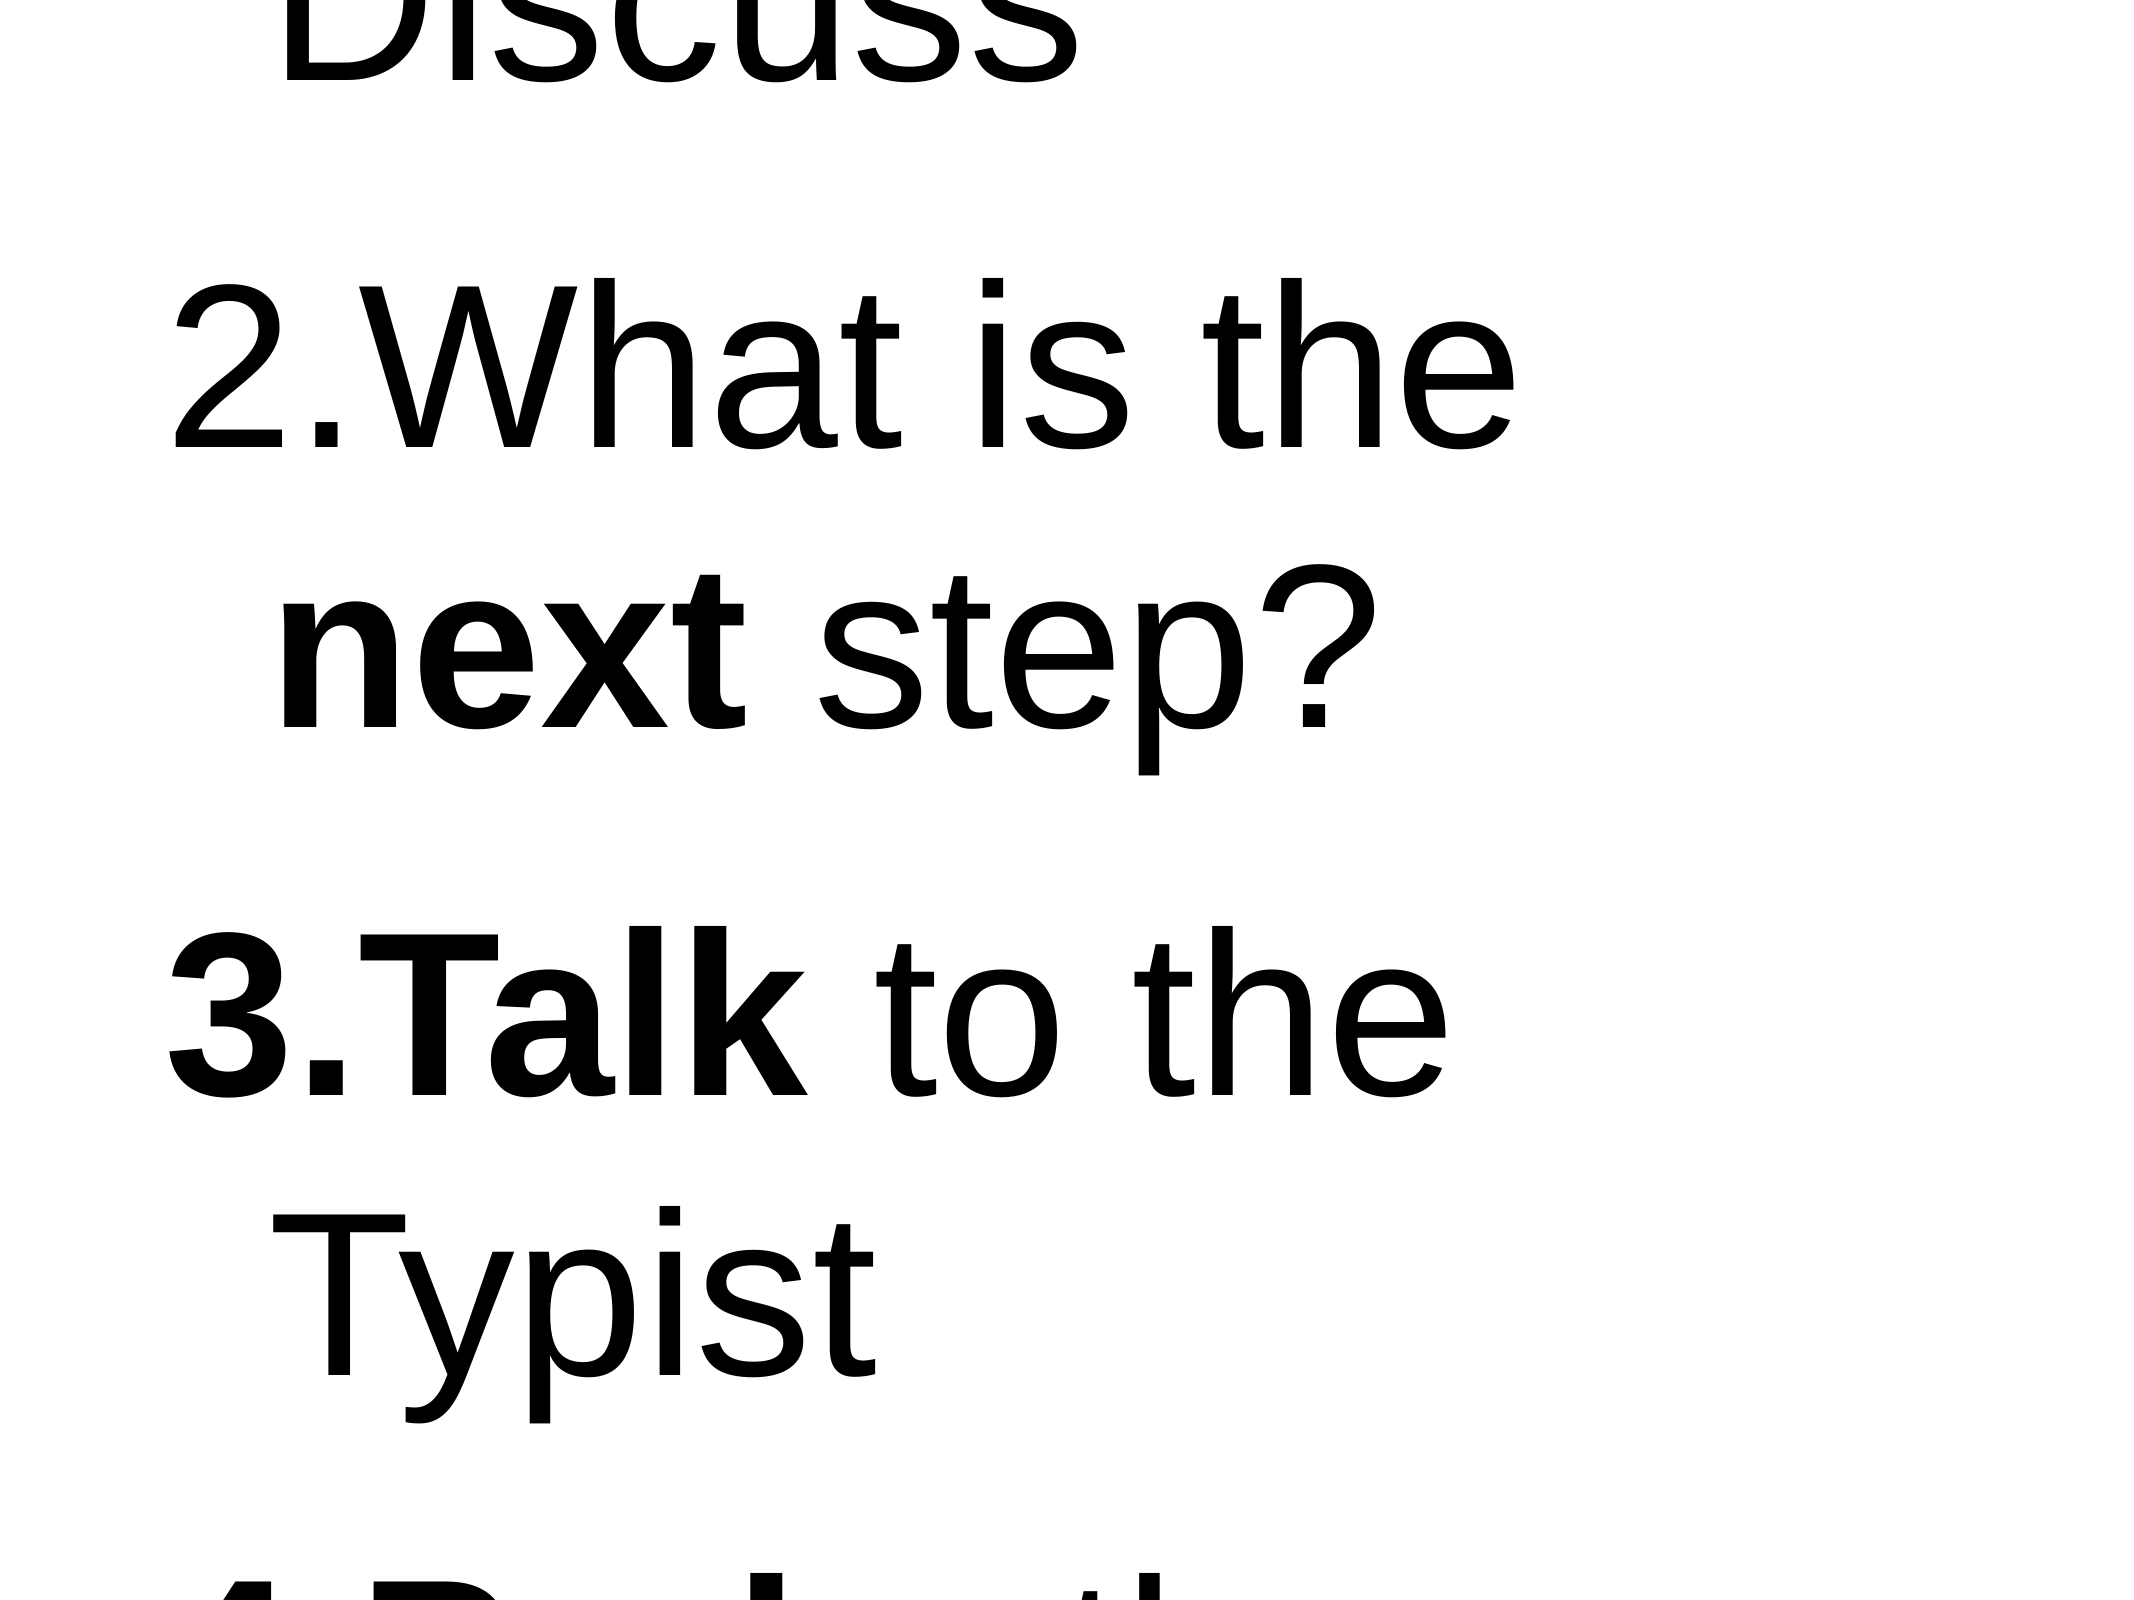

Collaborate & Discuss
What is the next step?
Talk to the Typist
Park other issues